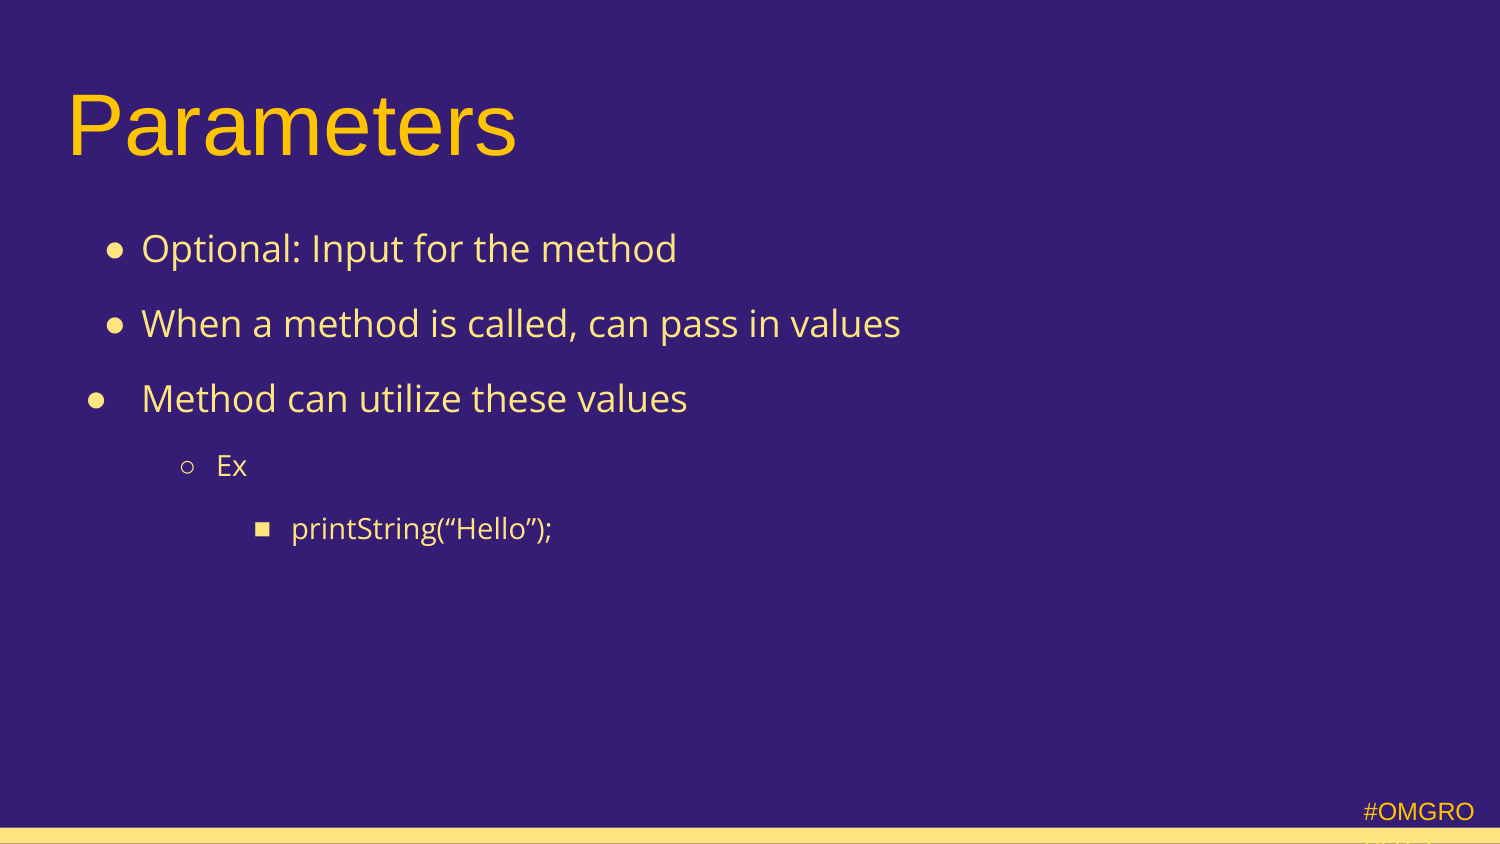

# Parameters
Optional: Input for the method
When a method is called, can pass in values
Method can utilize these values
Ex
printString(“Hello”);